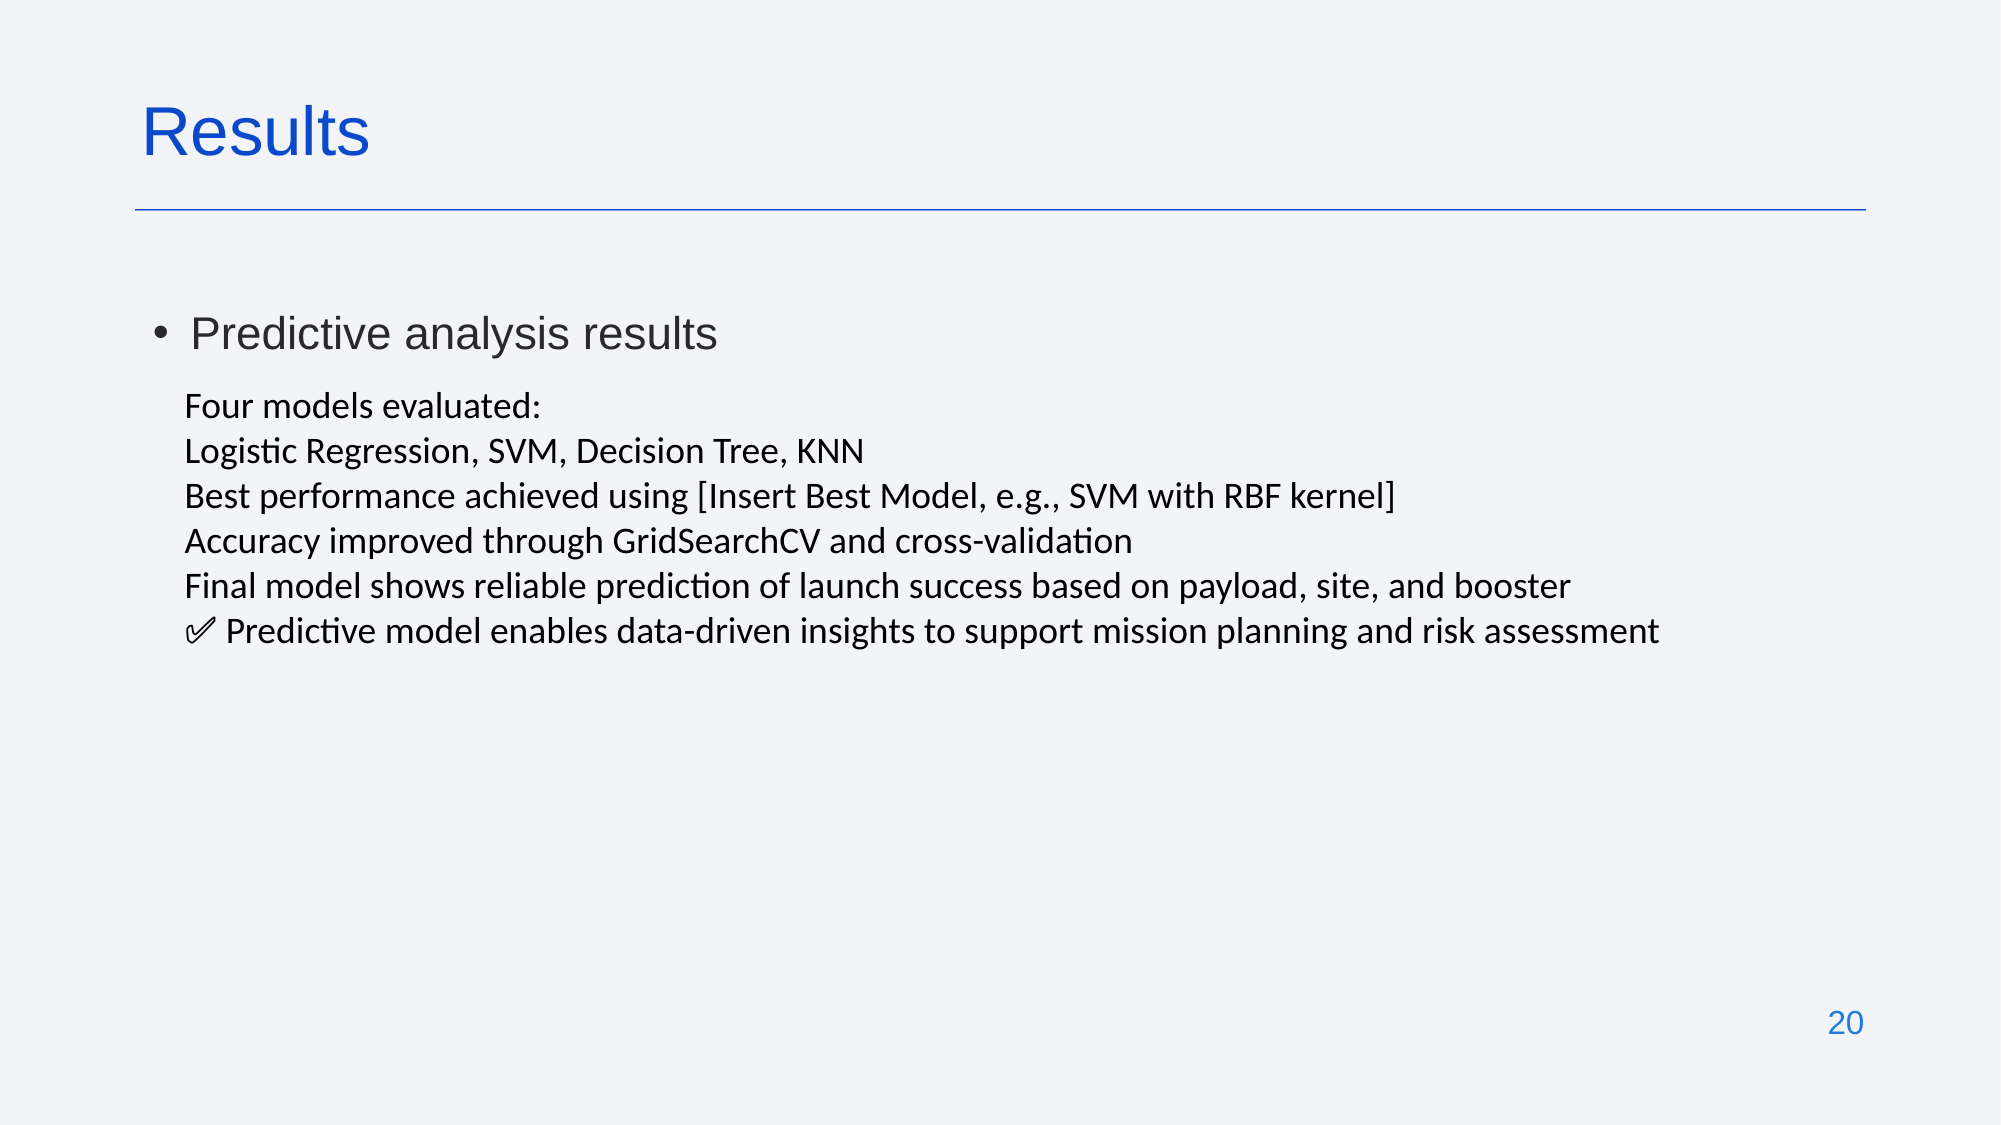

Results
Predictive analysis results

Four models evaluated:
Logistic Regression, SVM, Decision Tree, KNN
Best performance achieved using [Insert Best Model, e.g., SVM with RBF kernel]
Accuracy improved through GridSearchCV and cross-validation
Final model shows reliable prediction of launch success based on payload, site, and booster
✅ Predictive model enables data-driven insights to support mission planning and risk assessment
20